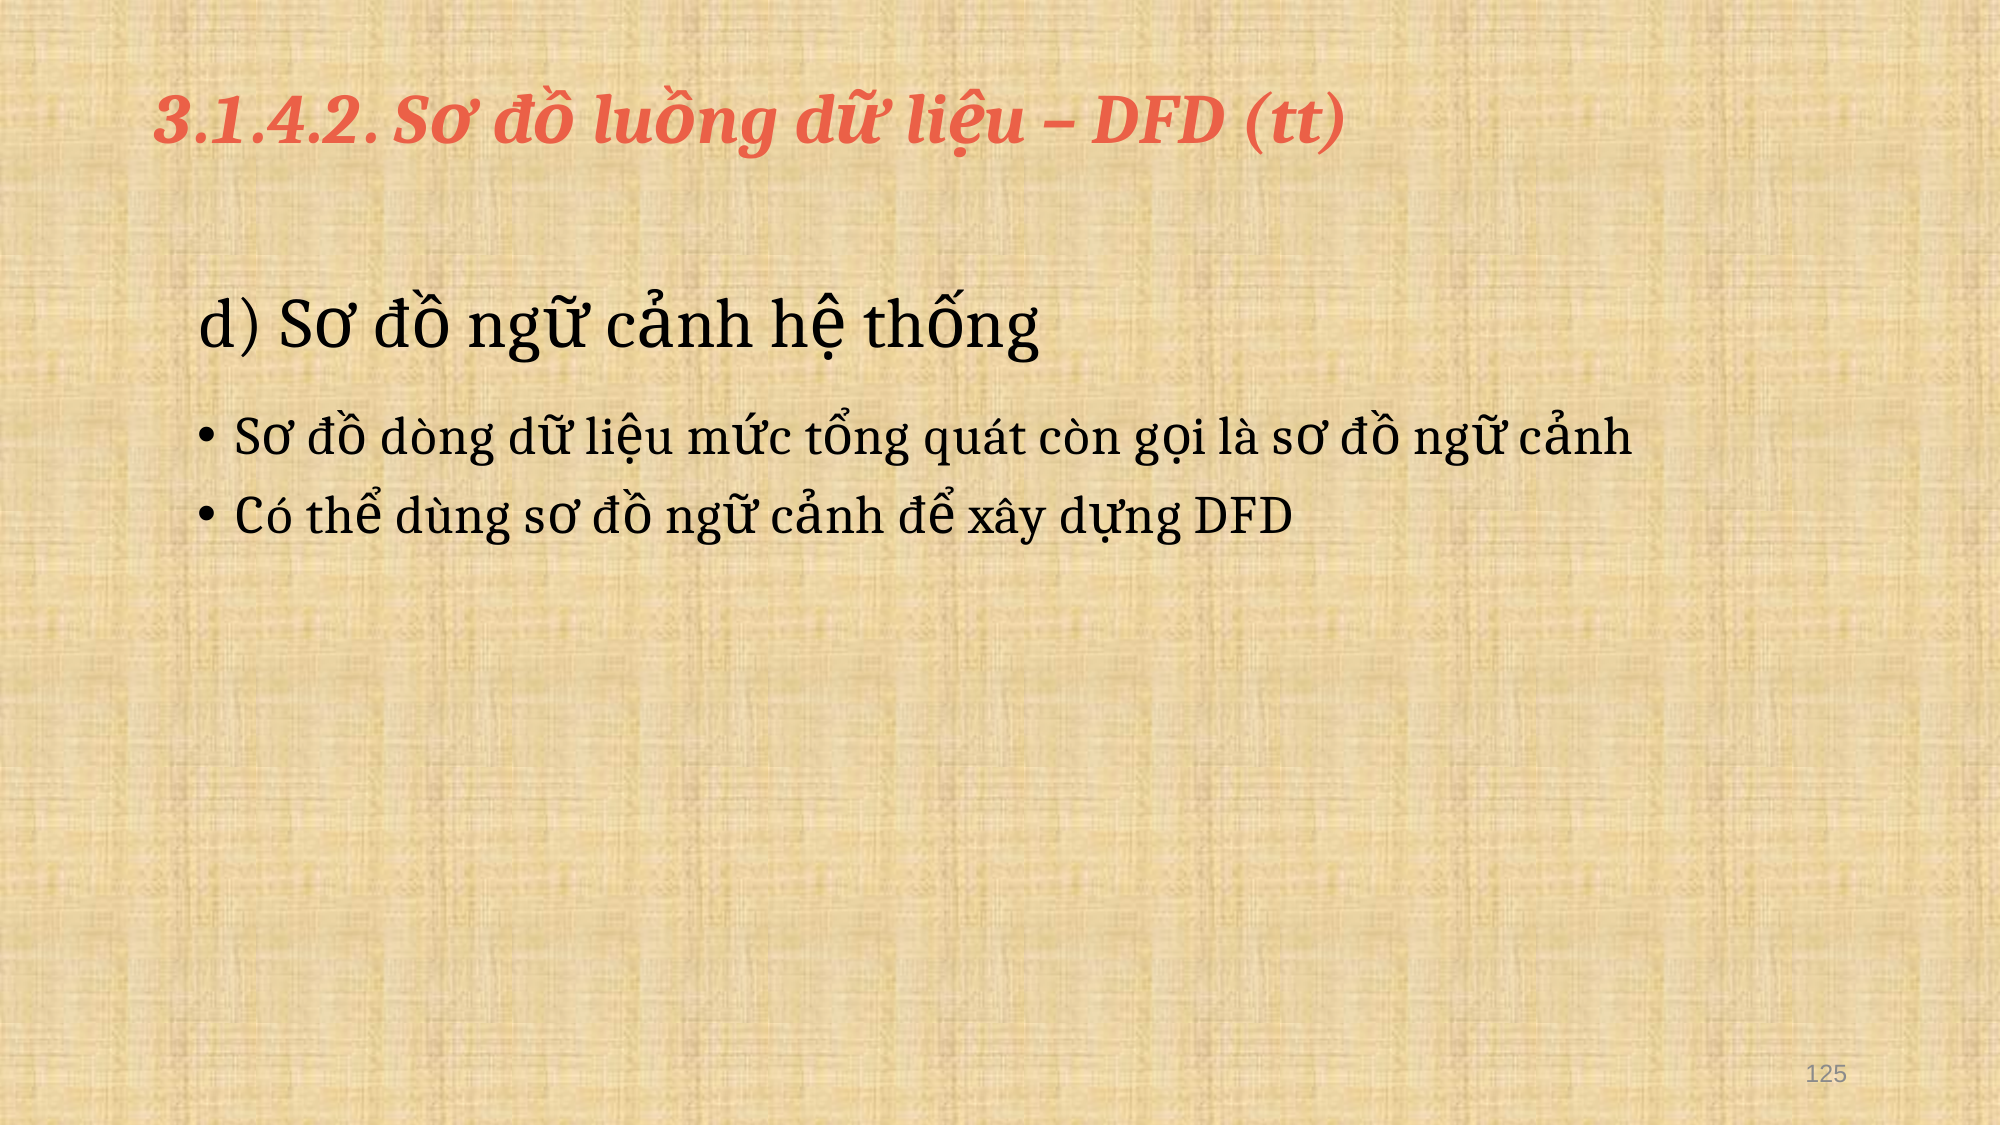

3.1.4.2. Sơ đồ luồng dữ liệu – DFD (tt)
# d) Sơ đồ ngữ cảnh hệ thống
Sơ đồ dòng dữ liệu mức tổng quát còn gọi là sơ đồ ngữ cảnh
Có thể dùng sơ đồ ngữ cảnh để xây dựng DFD
125